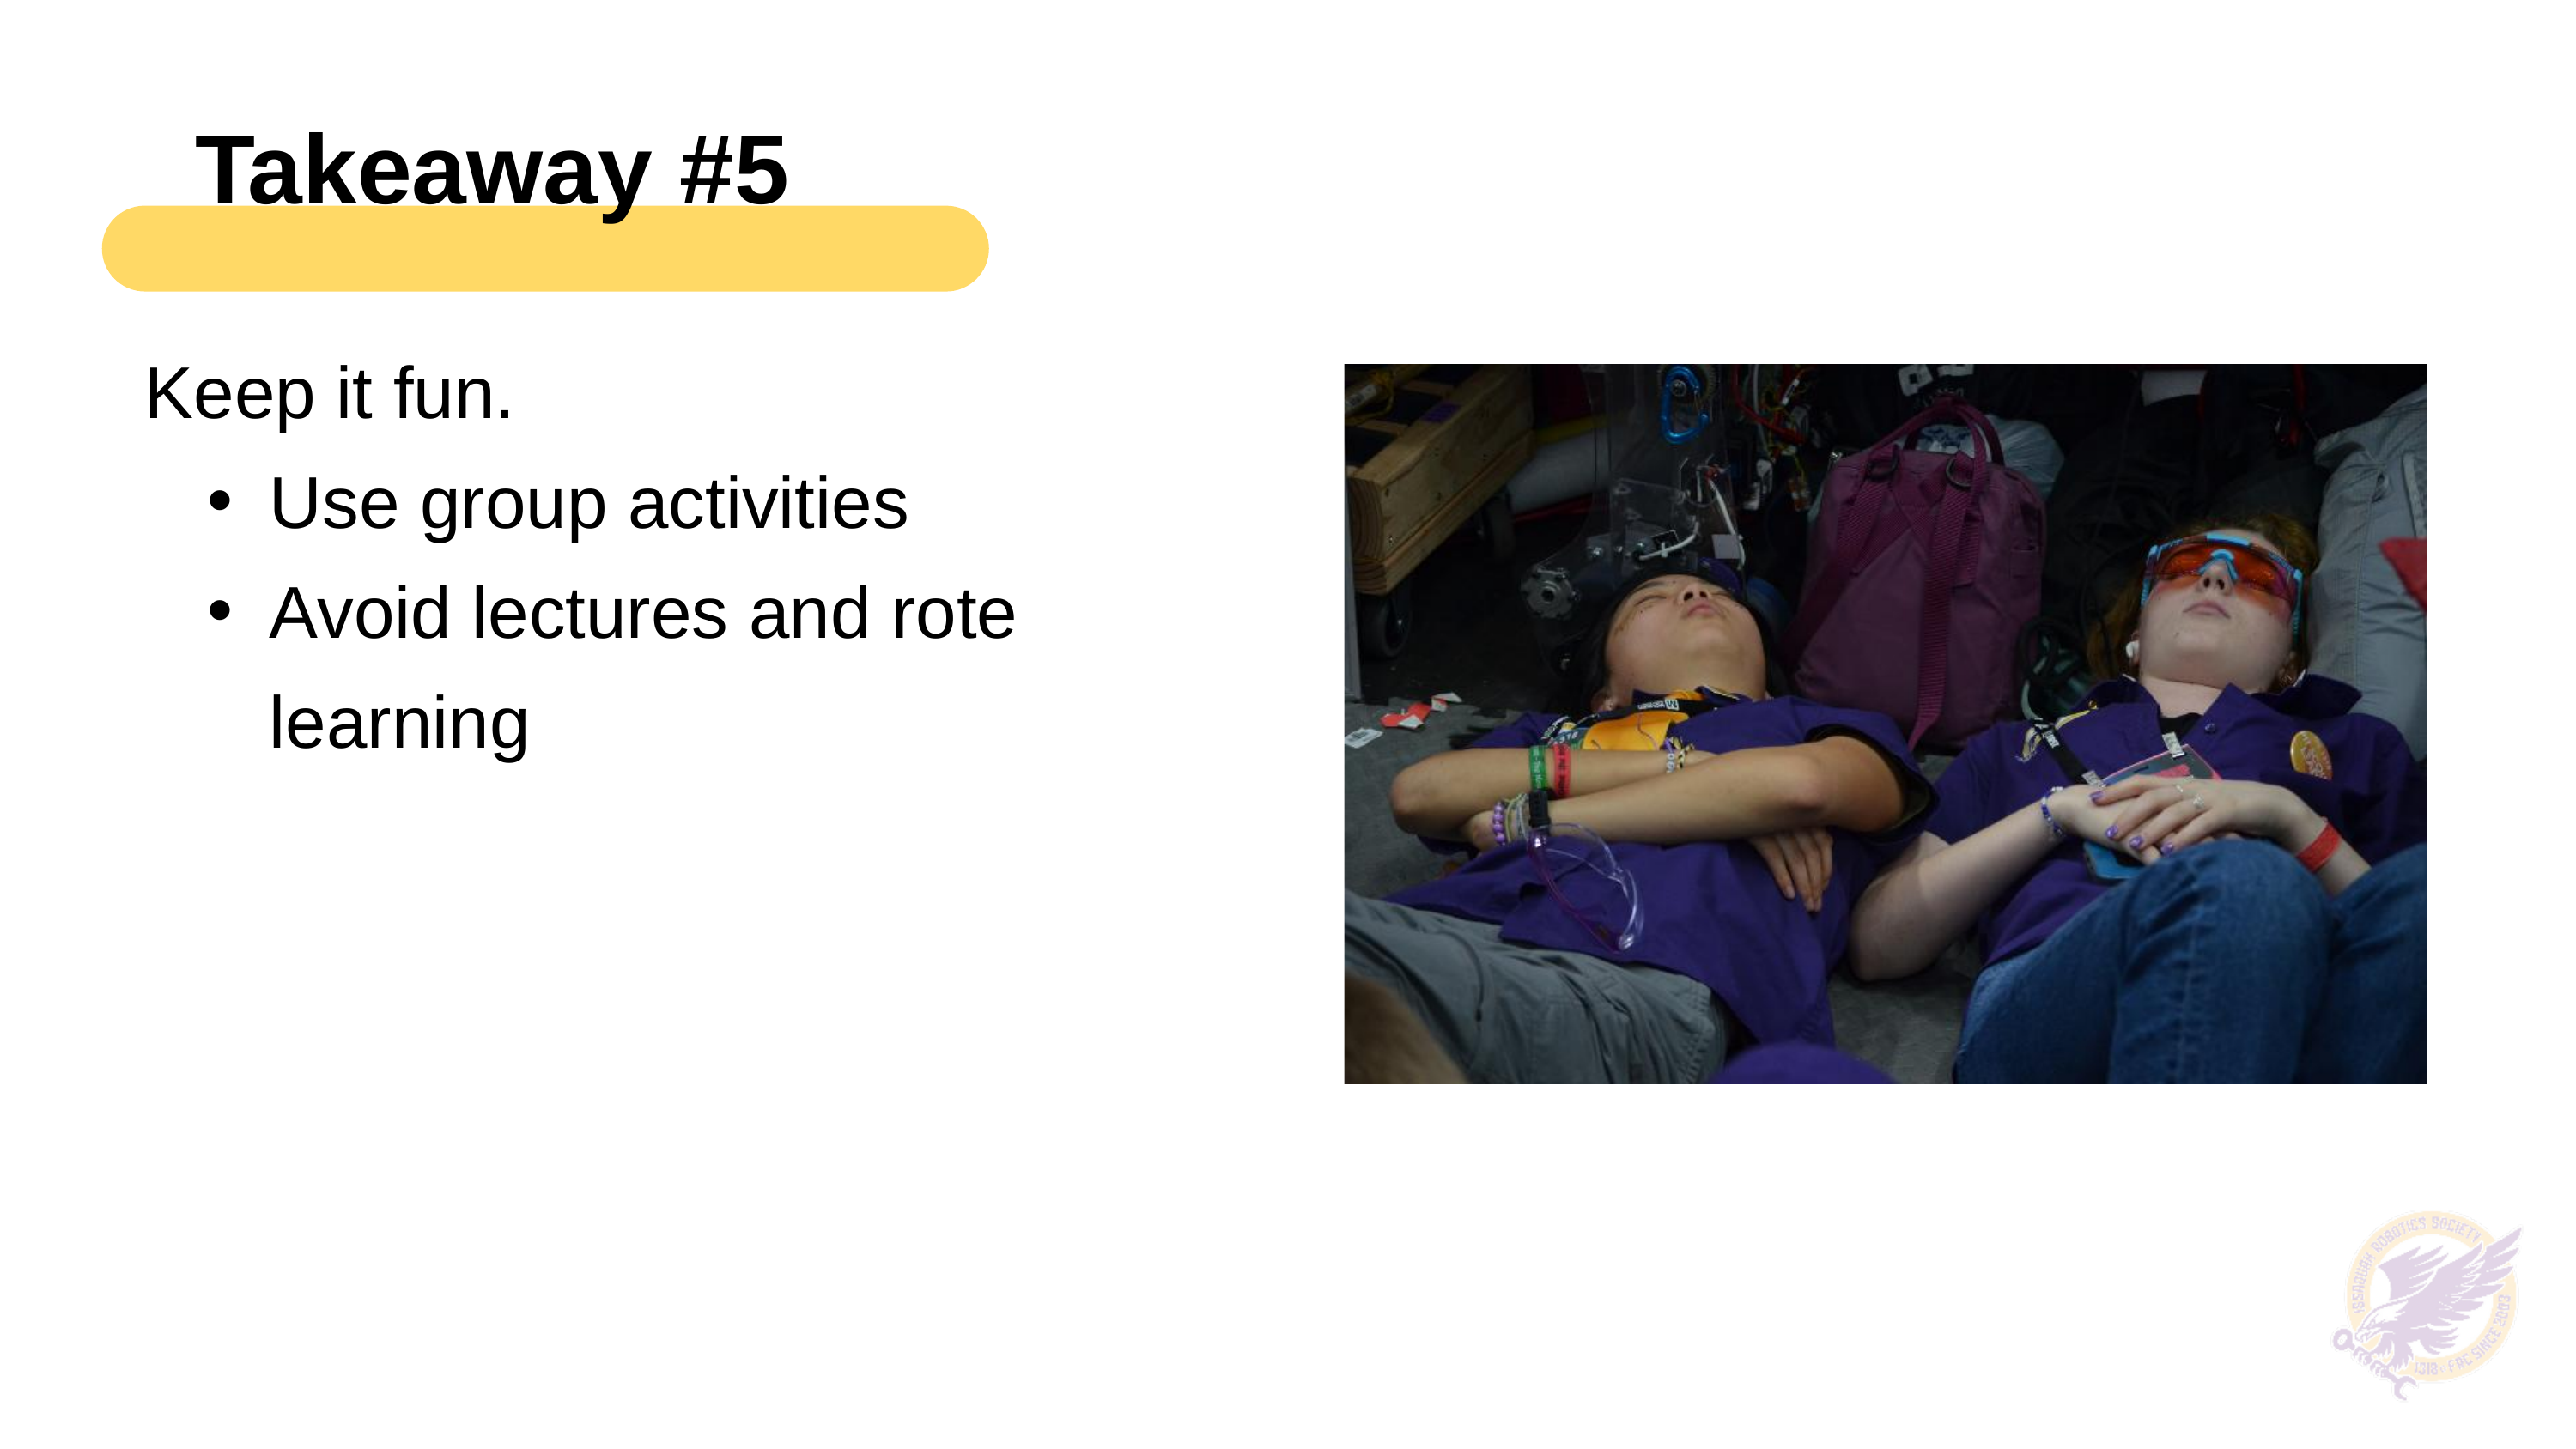

Takeaway #5

Keep it fun.
Use group activities
Avoid lectures and rote learning